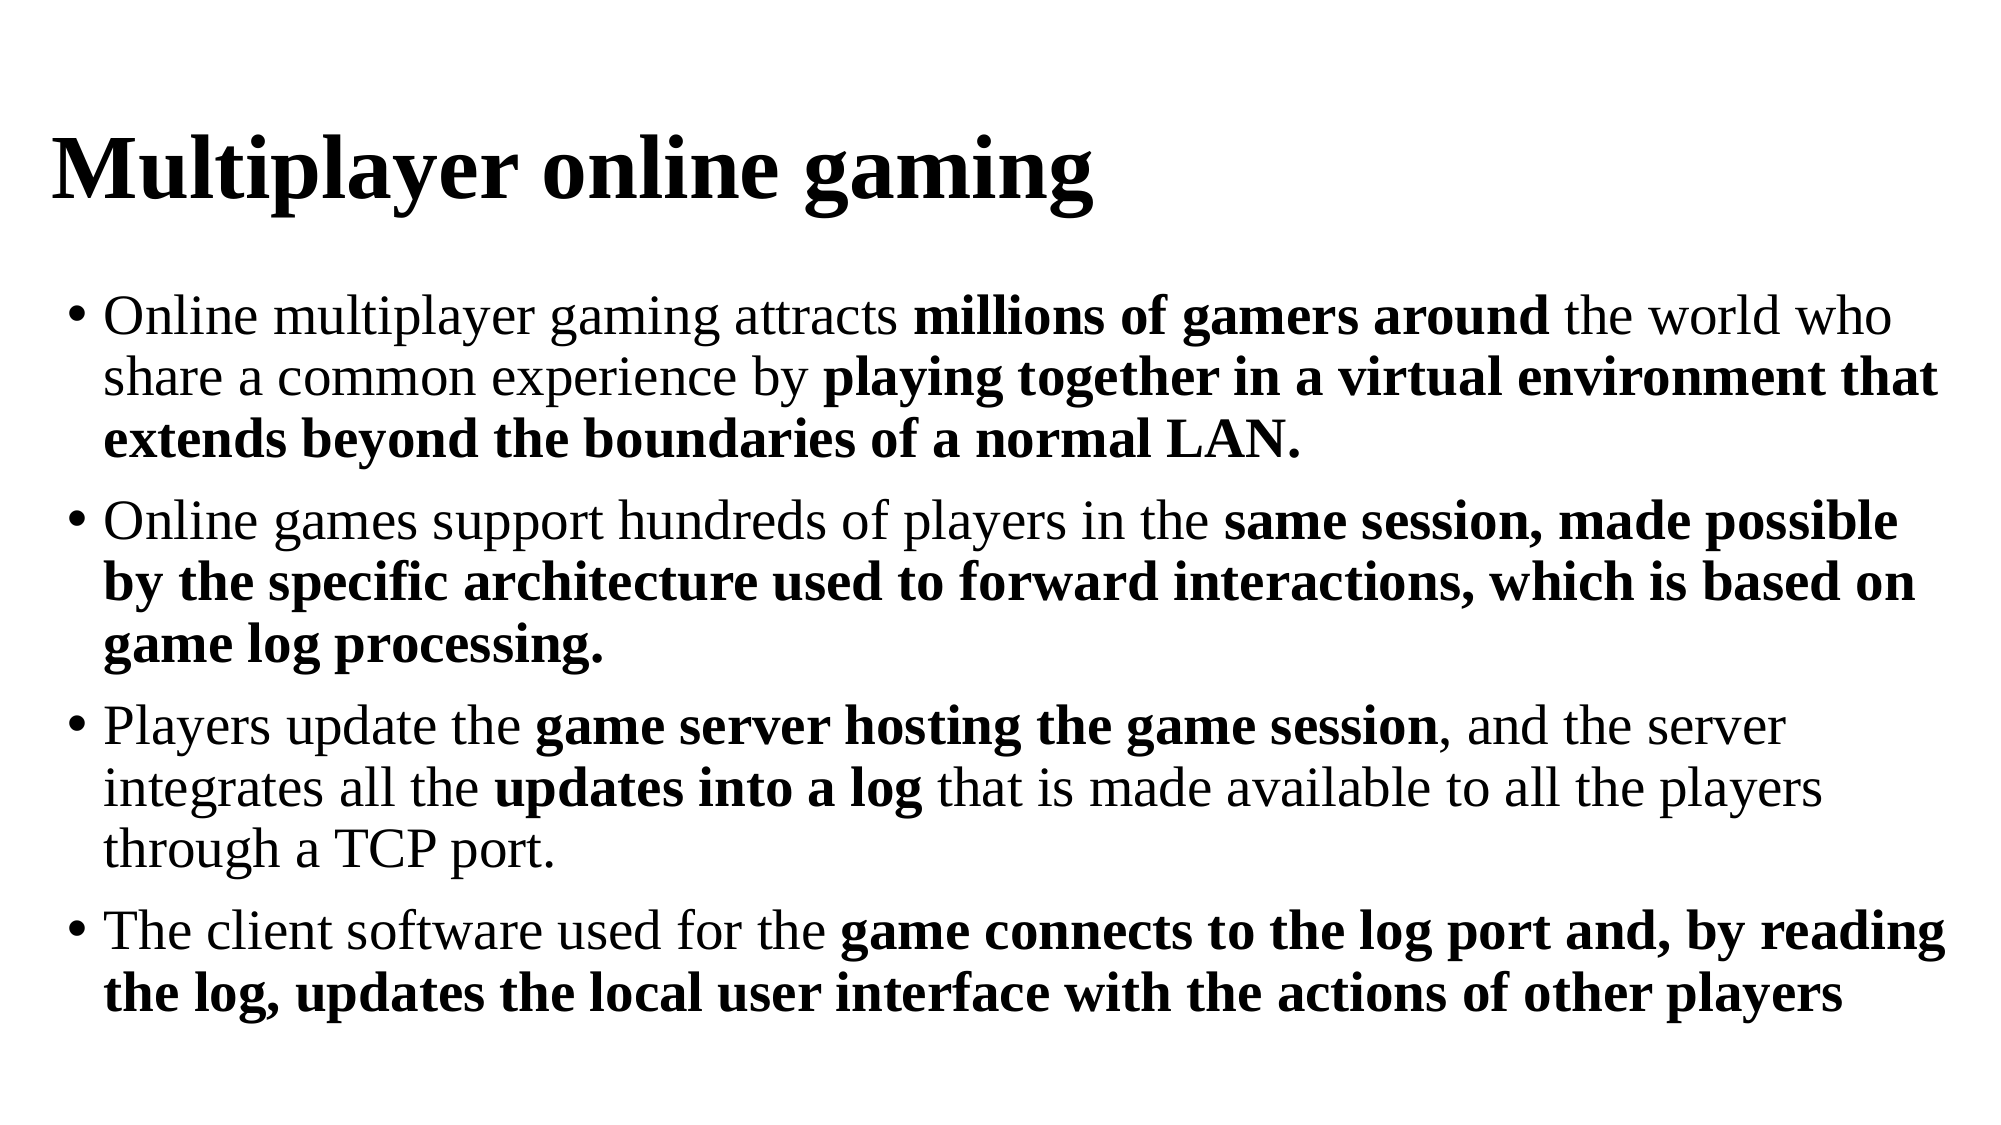

# Multiplayer online gaming
Online multiplayer gaming attracts millions of gamers around the world who share a common experience by playing together in a virtual environment that extends beyond the boundaries of a normal LAN.
Online games support hundreds of players in the same session, made possible by the specific architecture used to forward interactions, which is based on game log processing.
Players update the game server hosting the game session, and the server integrates all the updates into a log that is made available to all the players through a TCP port.
The client software used for the game connects to the log port and, by reading the log, updates the local user interface with the actions of other players